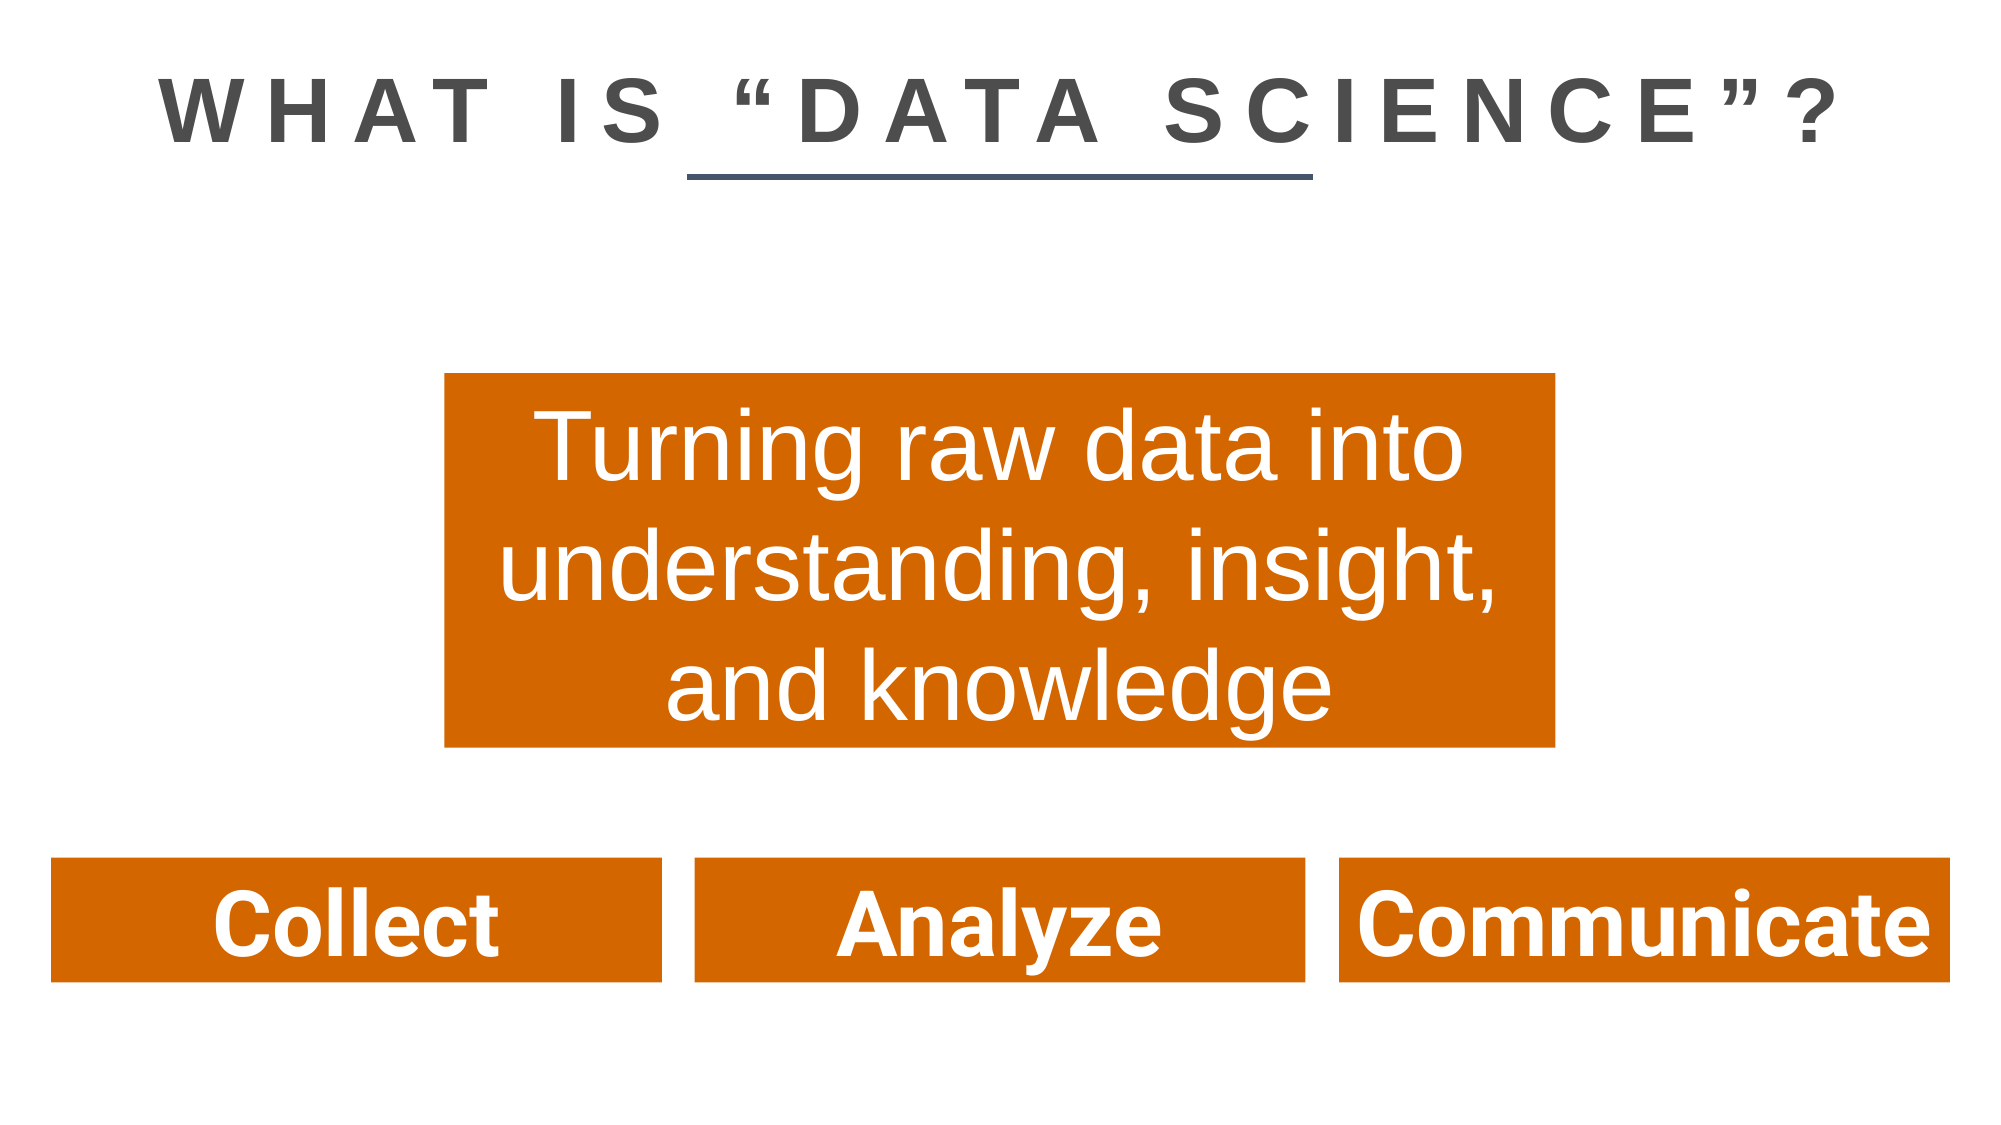

# WHAT IS “DATA SCIENCE”?
Turning raw data into understanding, insight, and knowledge
Communicate
Collect
Analyze